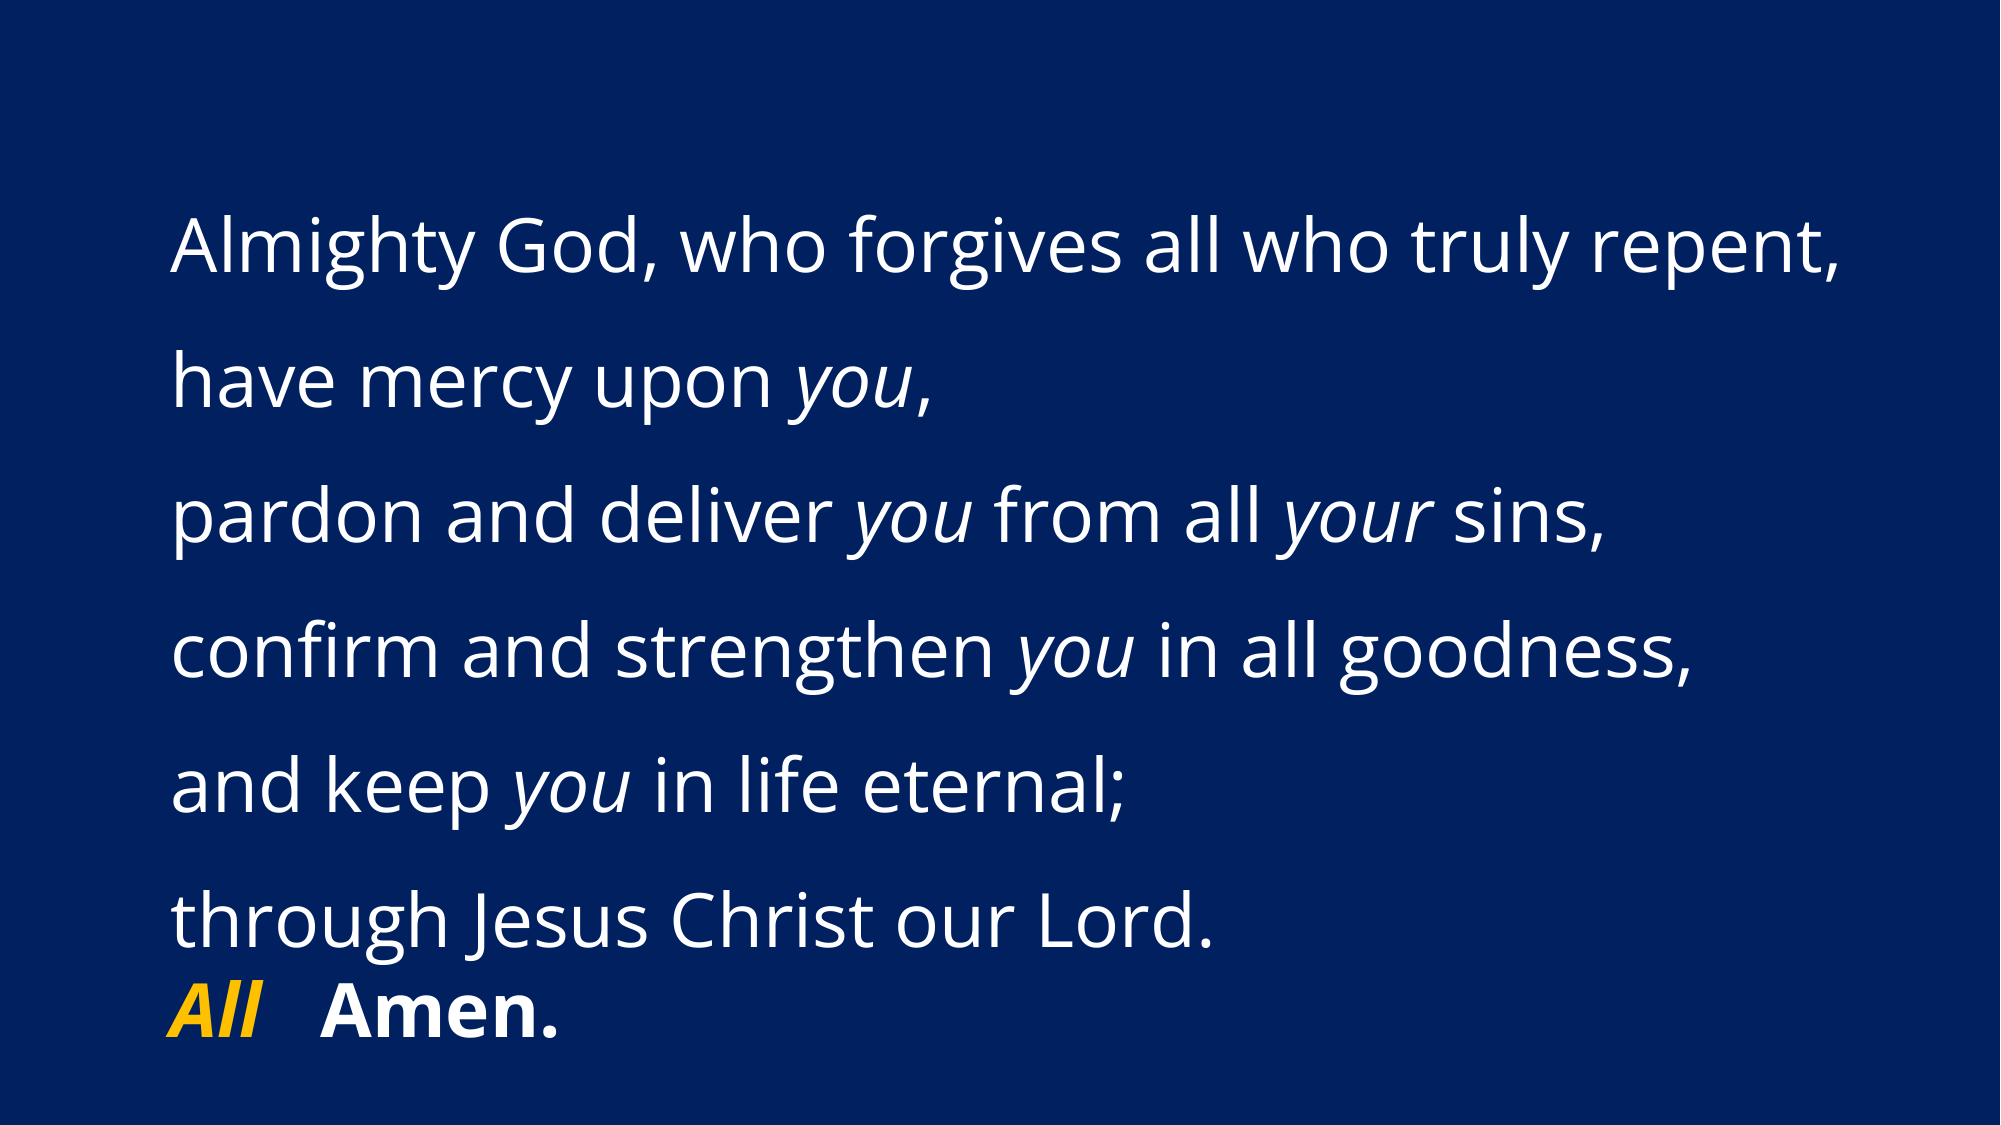

Absolution
Almighty God, who forgives all who truly repent,
have mercy upon you,
pardon and deliver you from all your sins,
confirm and strengthen you in all goodness,
and keep you in life eternal;
through Jesus Christ our Lord.
All   Amen.